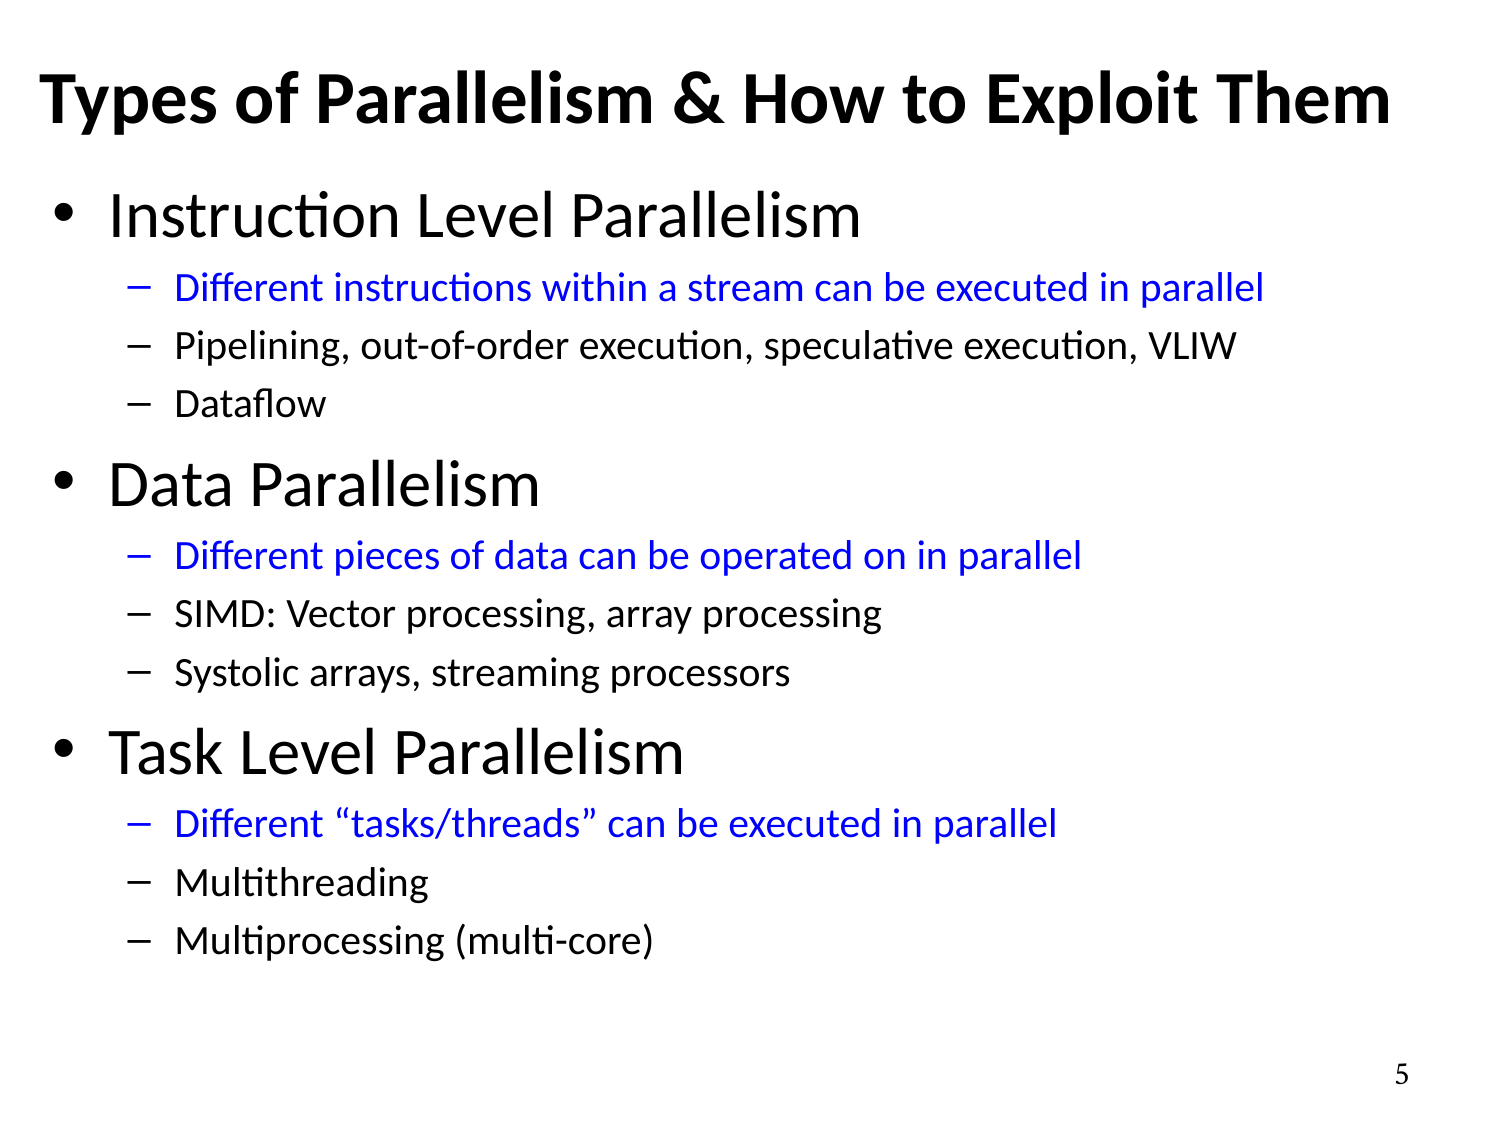

# Types of Parallelism & How to Exploit Them
Instruction Level Parallelism
Different instructions within a stream can be executed in parallel
Pipelining, out-of-order execution, speculative execution, VLIW
Dataflow
Data Parallelism
Different pieces of data can be operated on in parallel
SIMD: Vector processing, array processing
Systolic arrays, streaming processors
Task Level Parallelism
Different “tasks/threads” can be executed in parallel
Multithreading
Multiprocessing (multi-core)

5